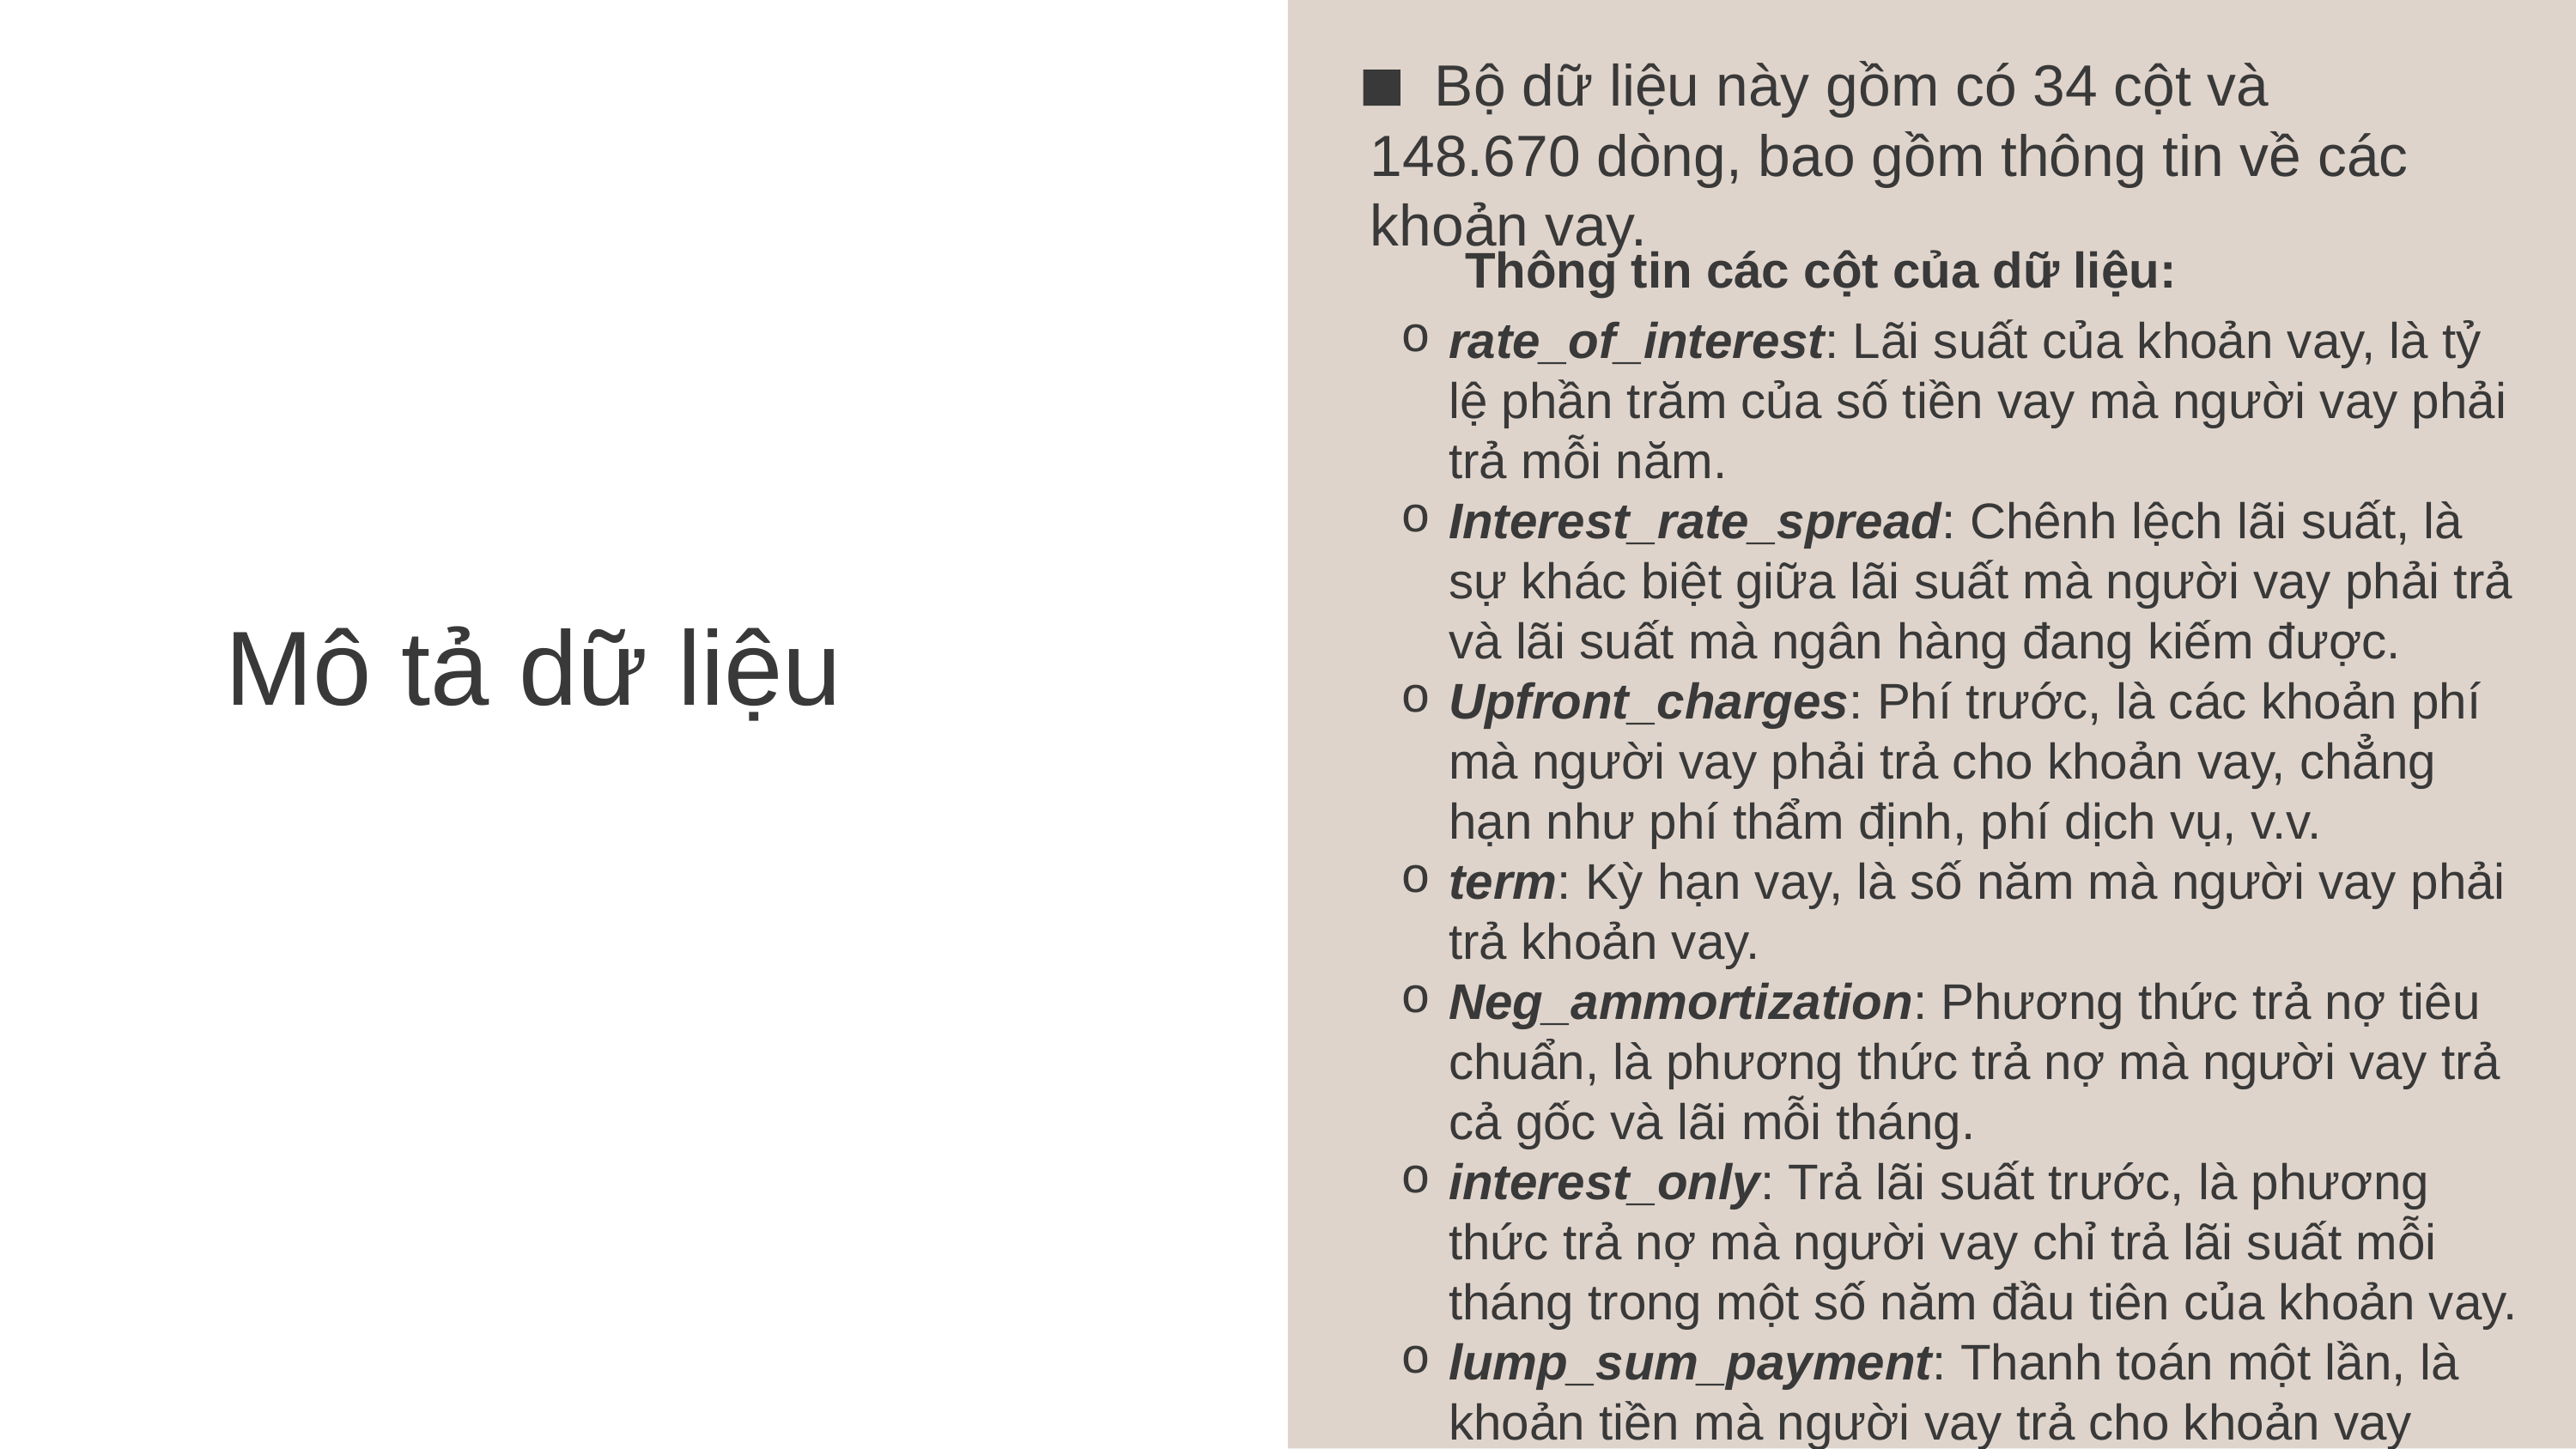

Bộ dữ liệu này gồm có 34 cột và 148.670 dòng, bao gồm thông tin về các khoản vay.

Thông tin các cột của dữ liệu:
rate_of_interest: Lãi suất của khoản vay, là tỷ lệ phần trăm của số tiền vay mà người vay phải trả mỗi năm.
Interest_rate_spread: Chênh lệch lãi suất, là sự khác biệt giữa lãi suất mà người vay phải trả và lãi suất mà ngân hàng đang kiếm được.
Upfront_charges: Phí trước, là các khoản phí mà người vay phải trả cho khoản vay, chẳng hạn như phí thẩm định, phí dịch vụ, v.v.
term: Kỳ hạn vay, là số năm mà người vay phải trả khoản vay.
Neg_ammortization: Phương thức trả nợ tiêu chuẩn, là phương thức trả nợ mà người vay trả cả gốc và lãi mỗi tháng.
interest_only: Trả lãi suất trước, là phương thức trả nợ mà người vay chỉ trả lãi suất mỗi tháng trong một số năm đầu tiên của khoản vay.
lump_sum_payment: Thanh toán một lần, là khoản tiền mà người vay trả cho khoản vay ngay lập tức.
Mô tả dữ liệu